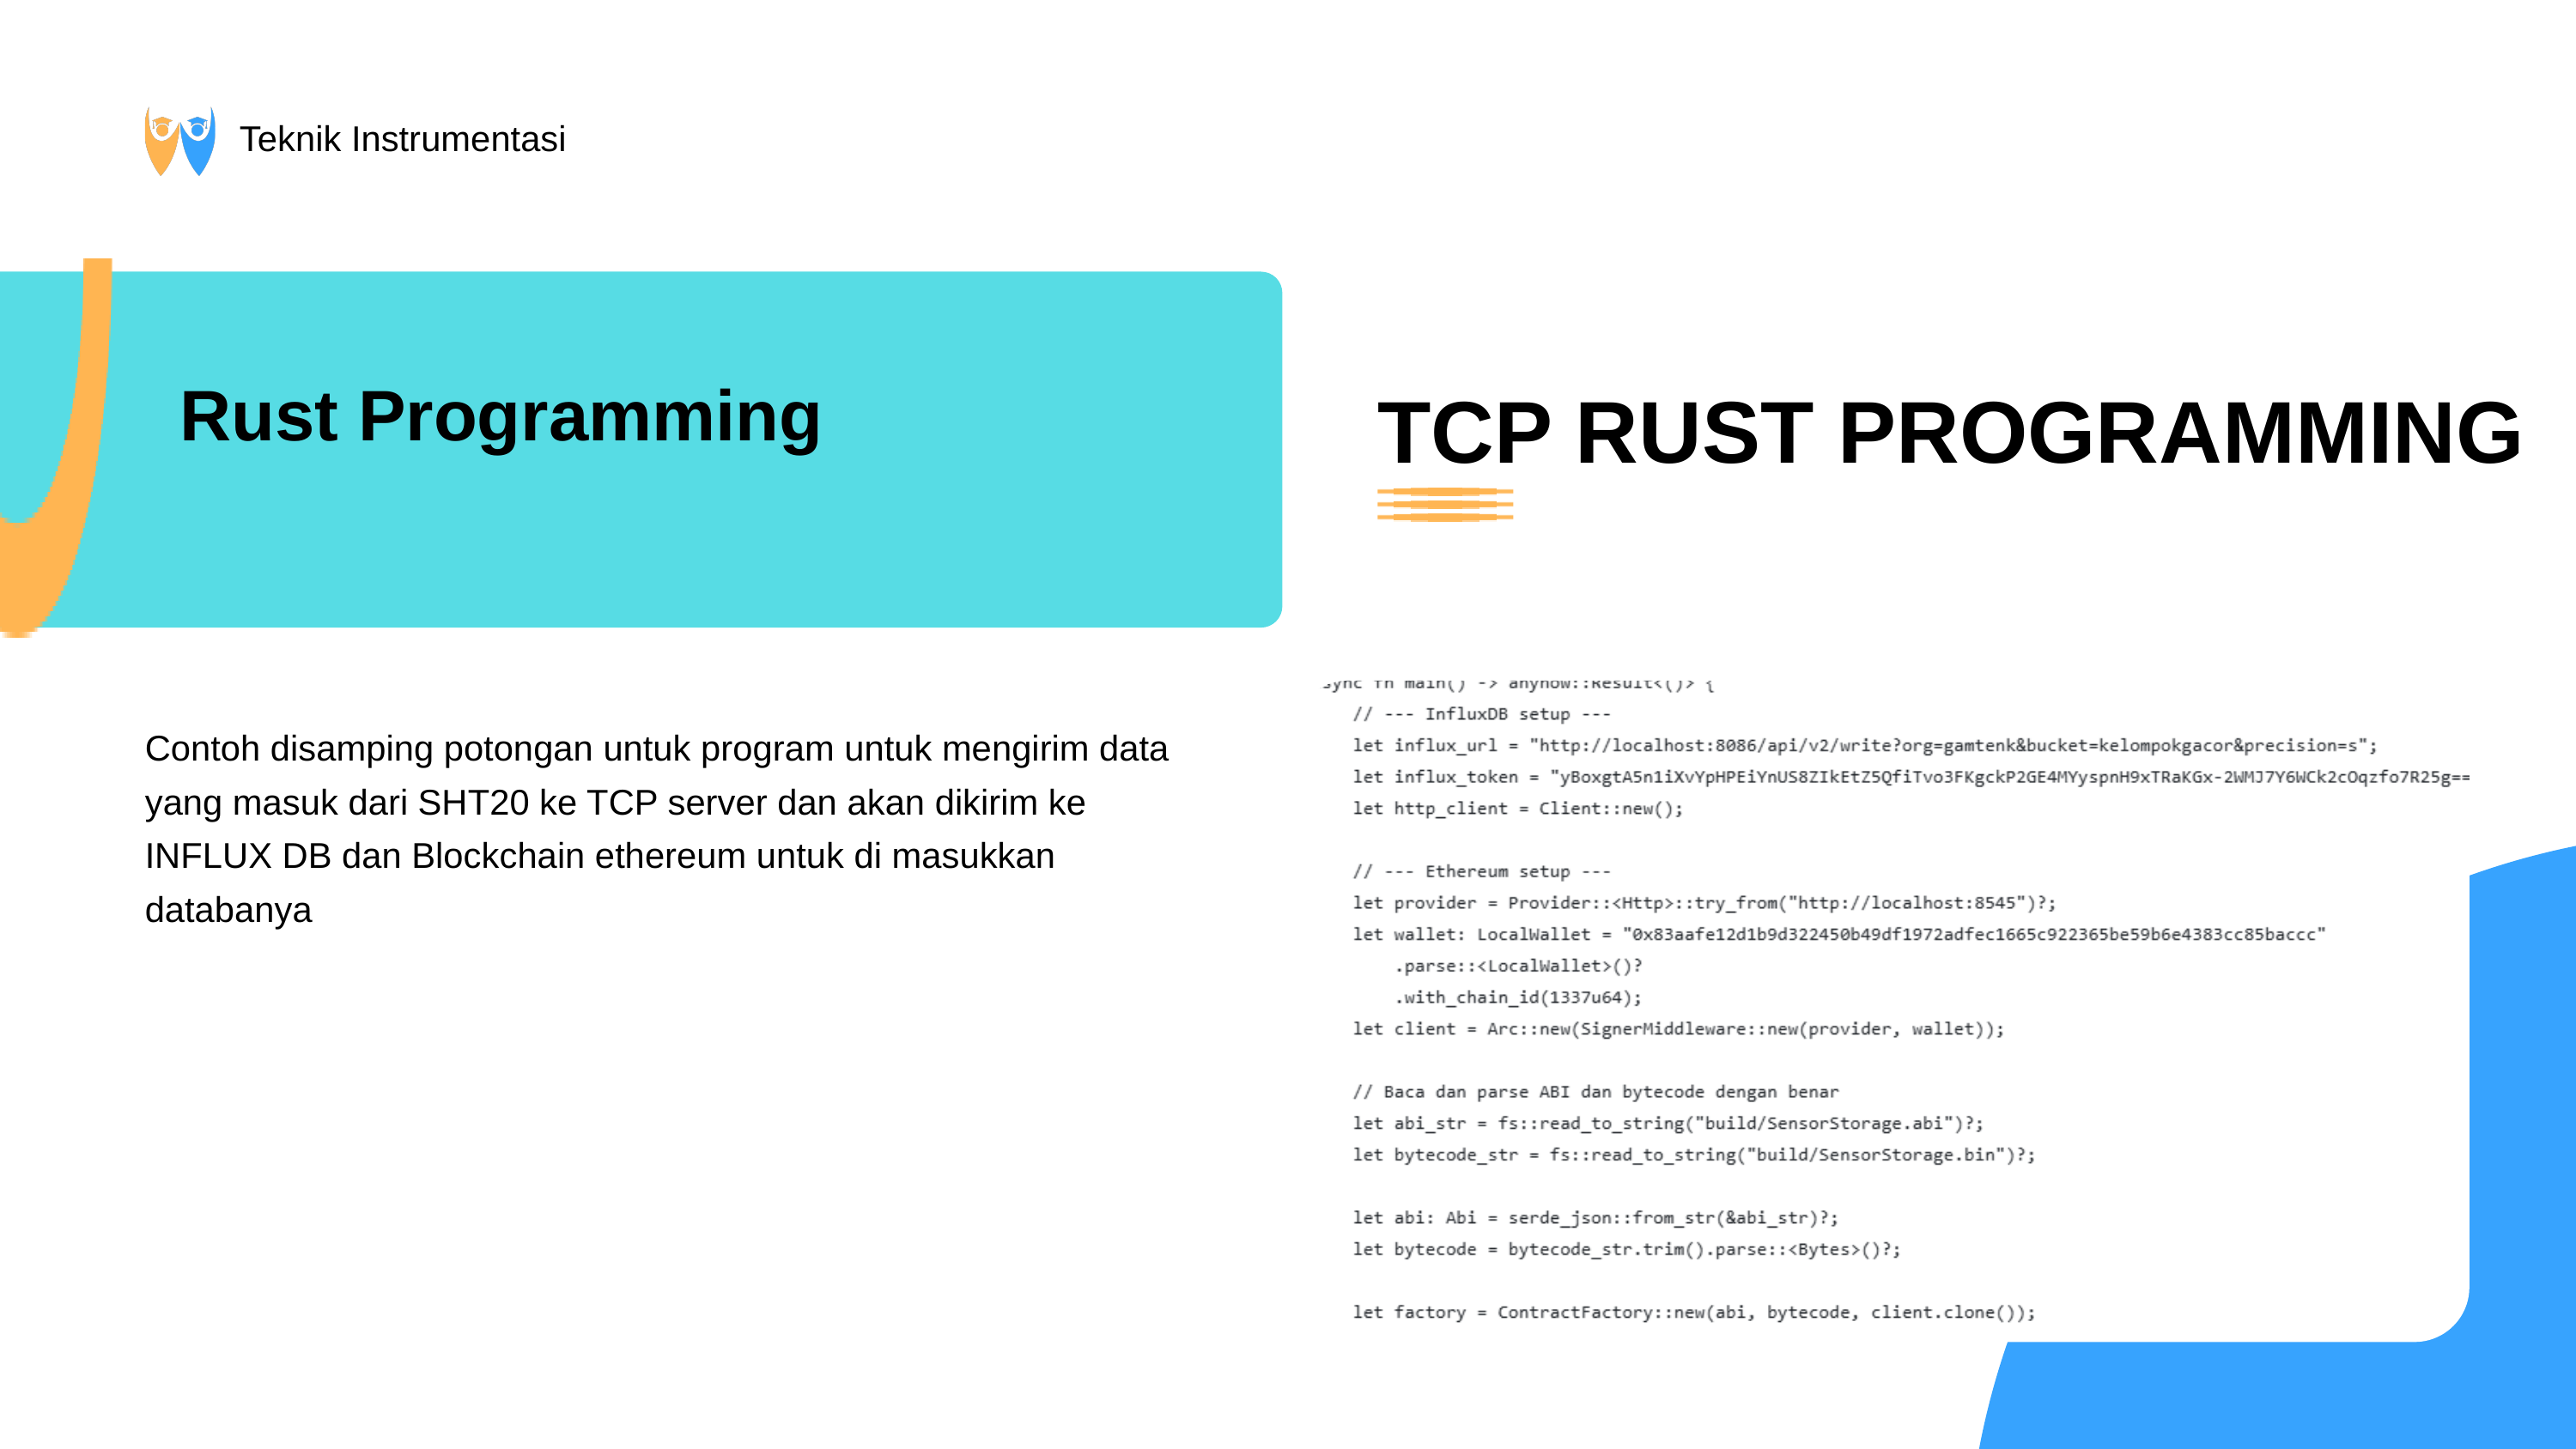

Teknik Instrumentasi

Rust Programming
TCP RUST PROGRAMMING

Contoh disamping potongan untuk program untuk mengirim data yang masuk dari SHT20 ke TCP server dan akan dikirim ke INFLUX DB dan Blockchain ethereum untuk di masukkan databanya